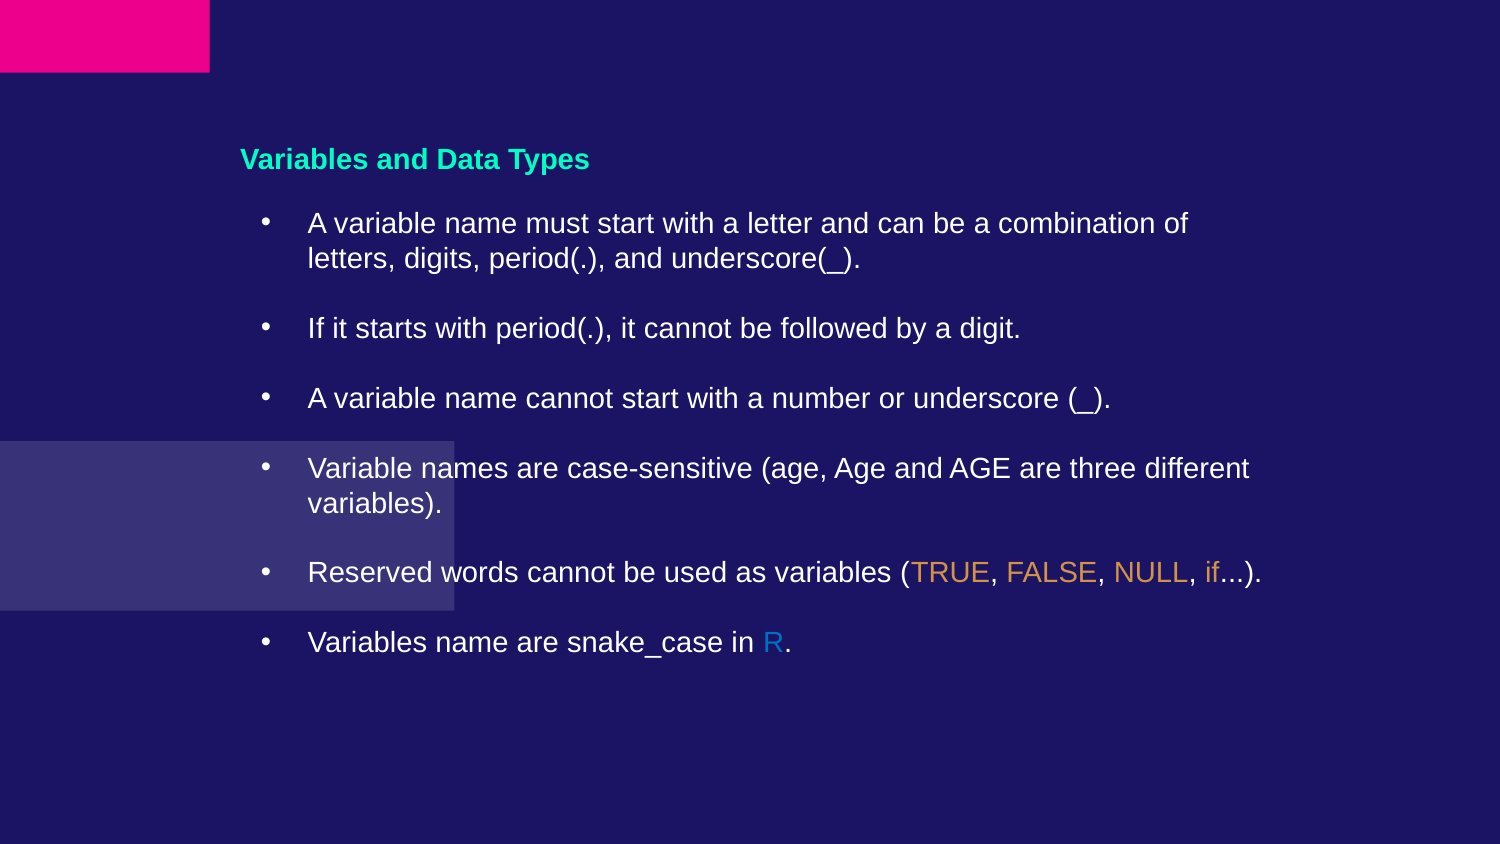

Variables and Data Types
A variable name must start with a letter and can be a combination of letters, digits, period(.), and underscore(_).

If it starts with period(.), it cannot be followed by a digit.

A variable name cannot start with a number or underscore (_).

Variable names are case-sensitive (age, Age and AGE are three different variables).

Reserved words cannot be used as variables (TRUE, FALSE, NULL, if...).

Variables name are snake_case in R.